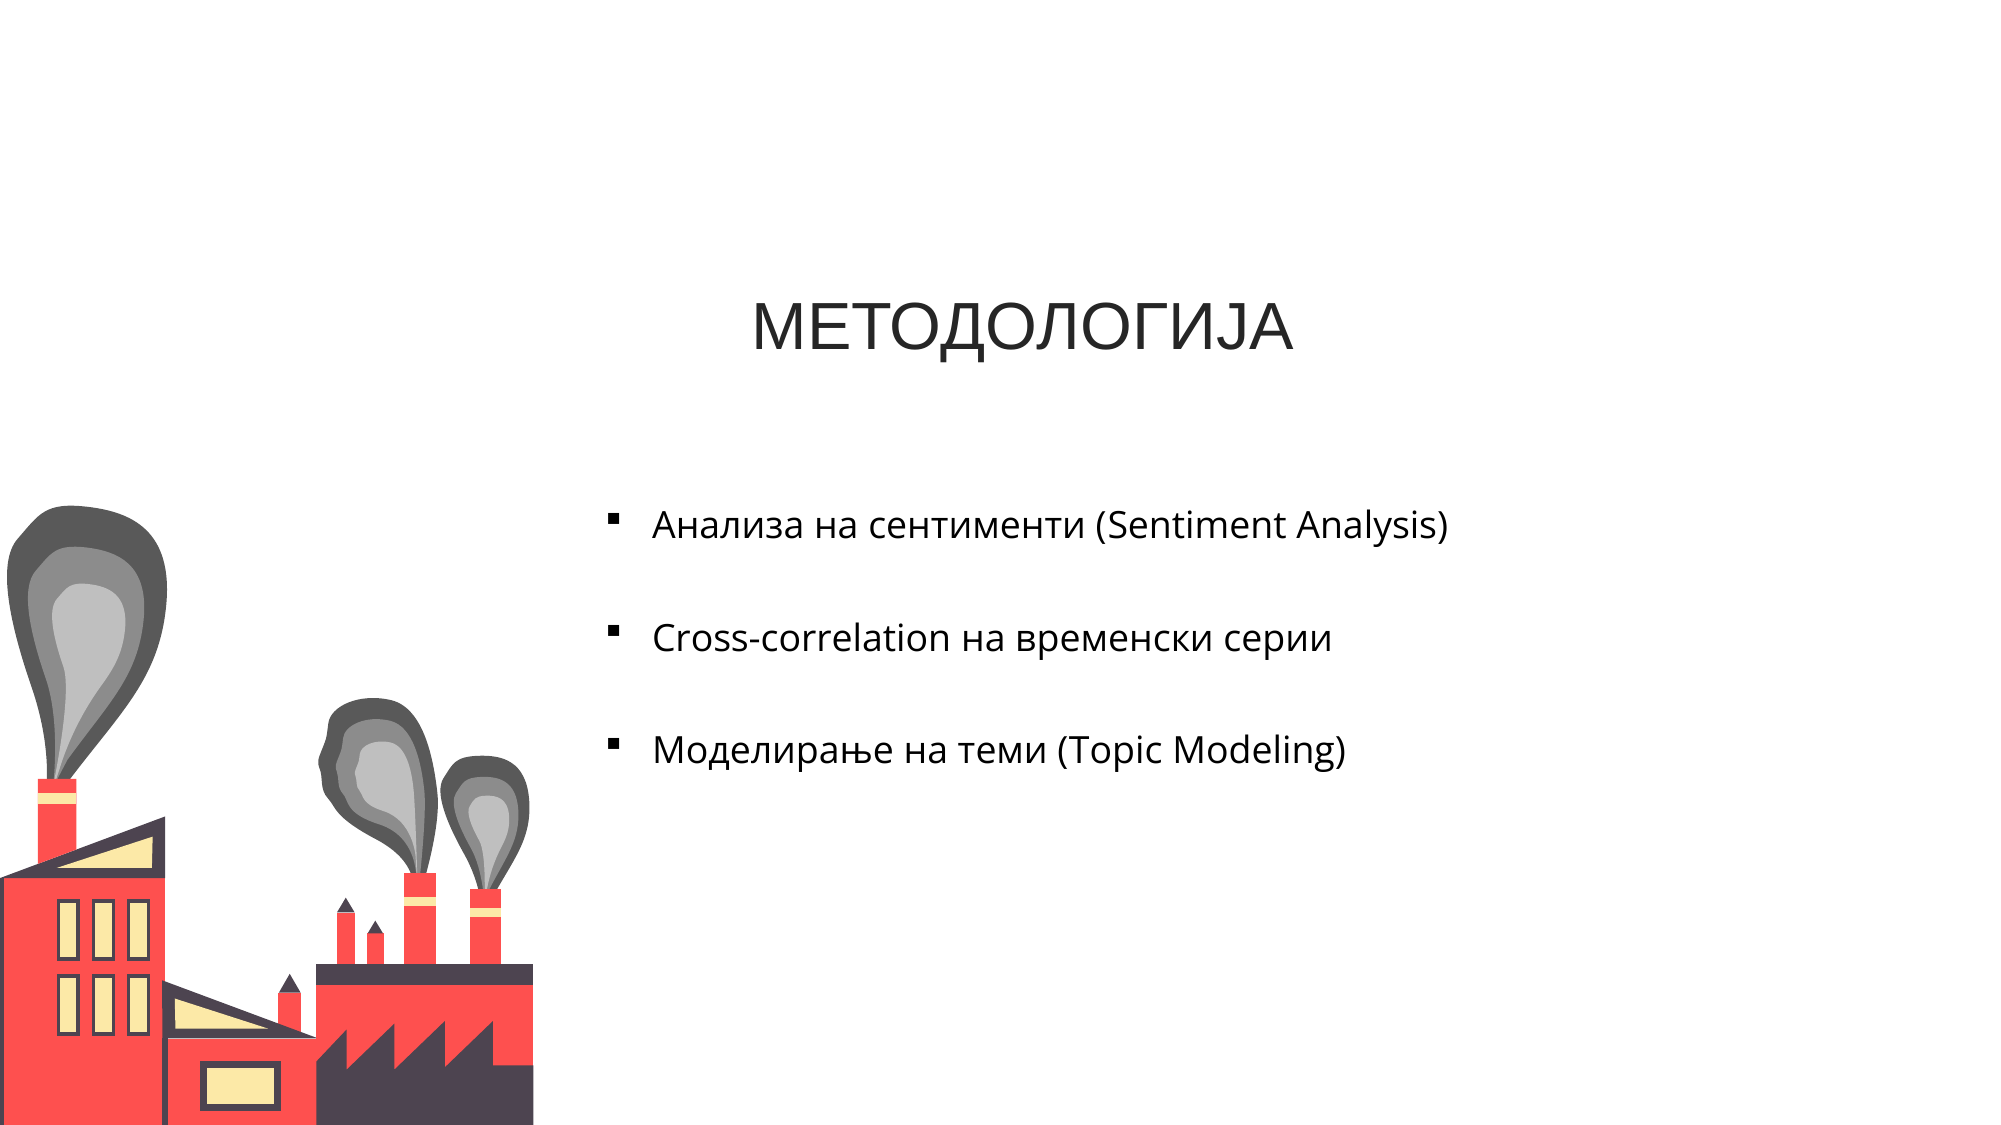

МЕТОДОЛОГИЈА
Анализа на сентименти (Sentiment Analysis)
Cross-correlation на временски серии
Моделирање на теми (Topic Modeling)